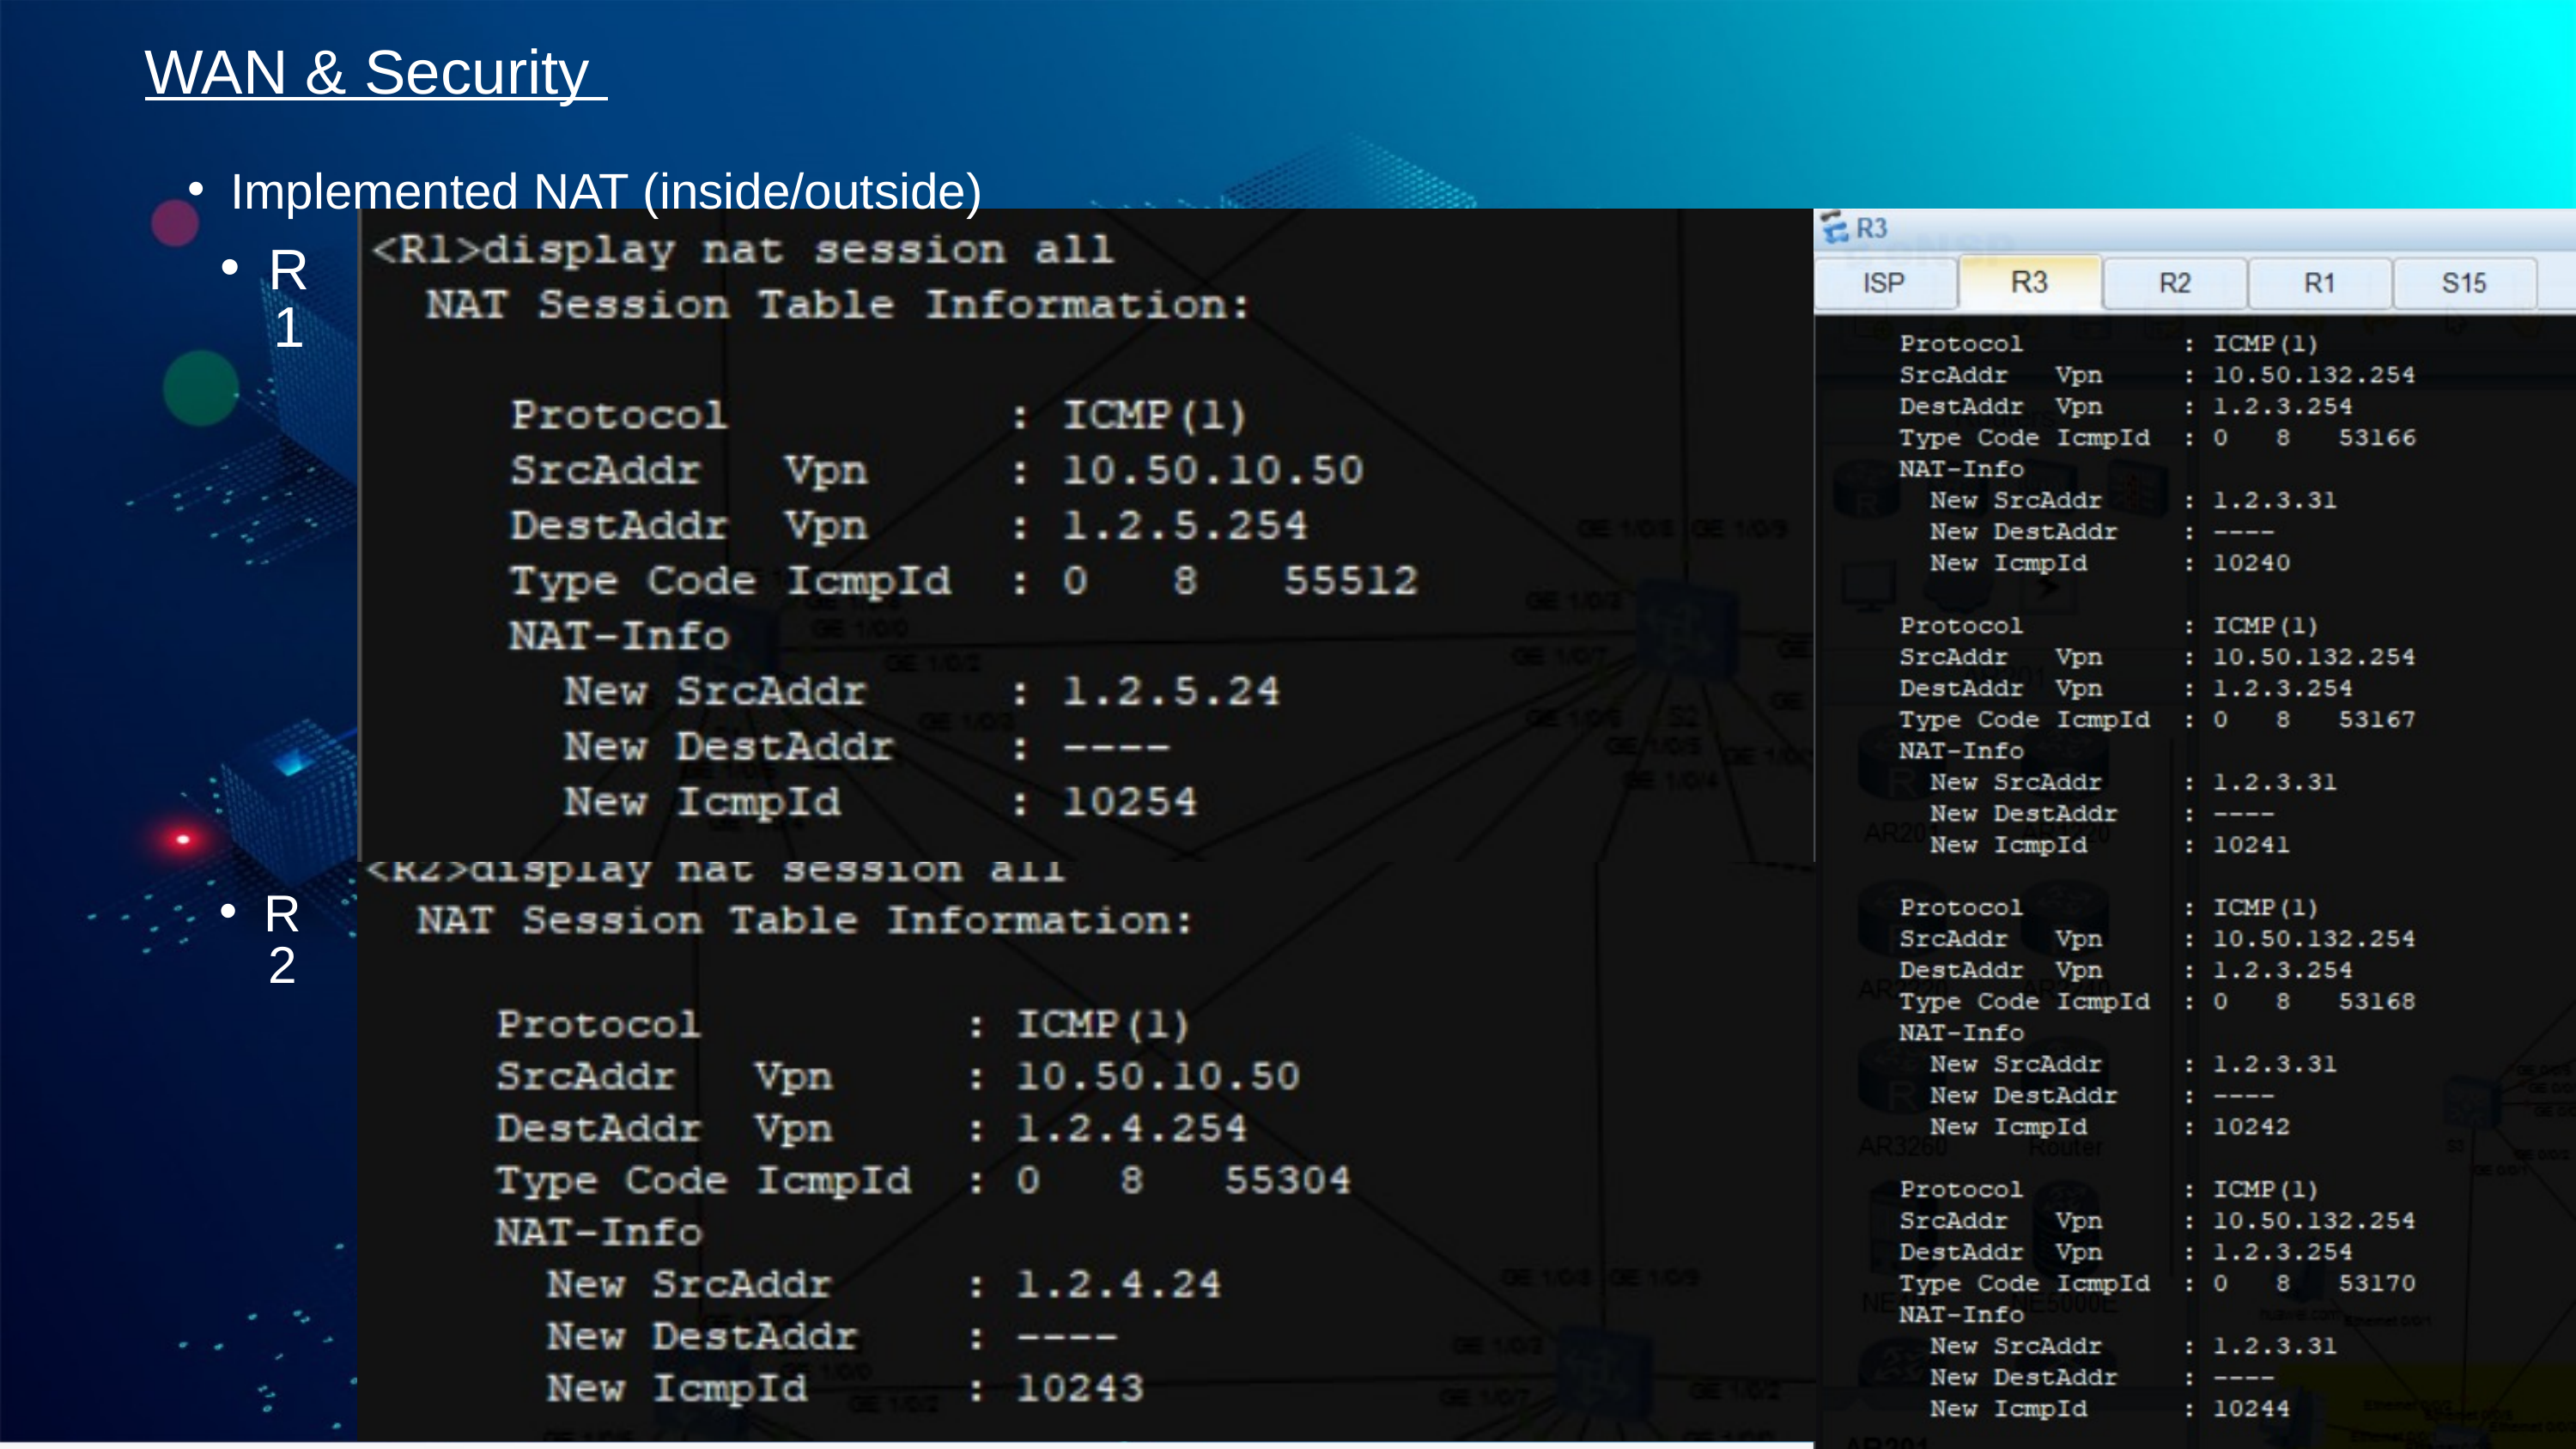

WAN & Security

Implemented NAT (inside/outside)

R1

R2